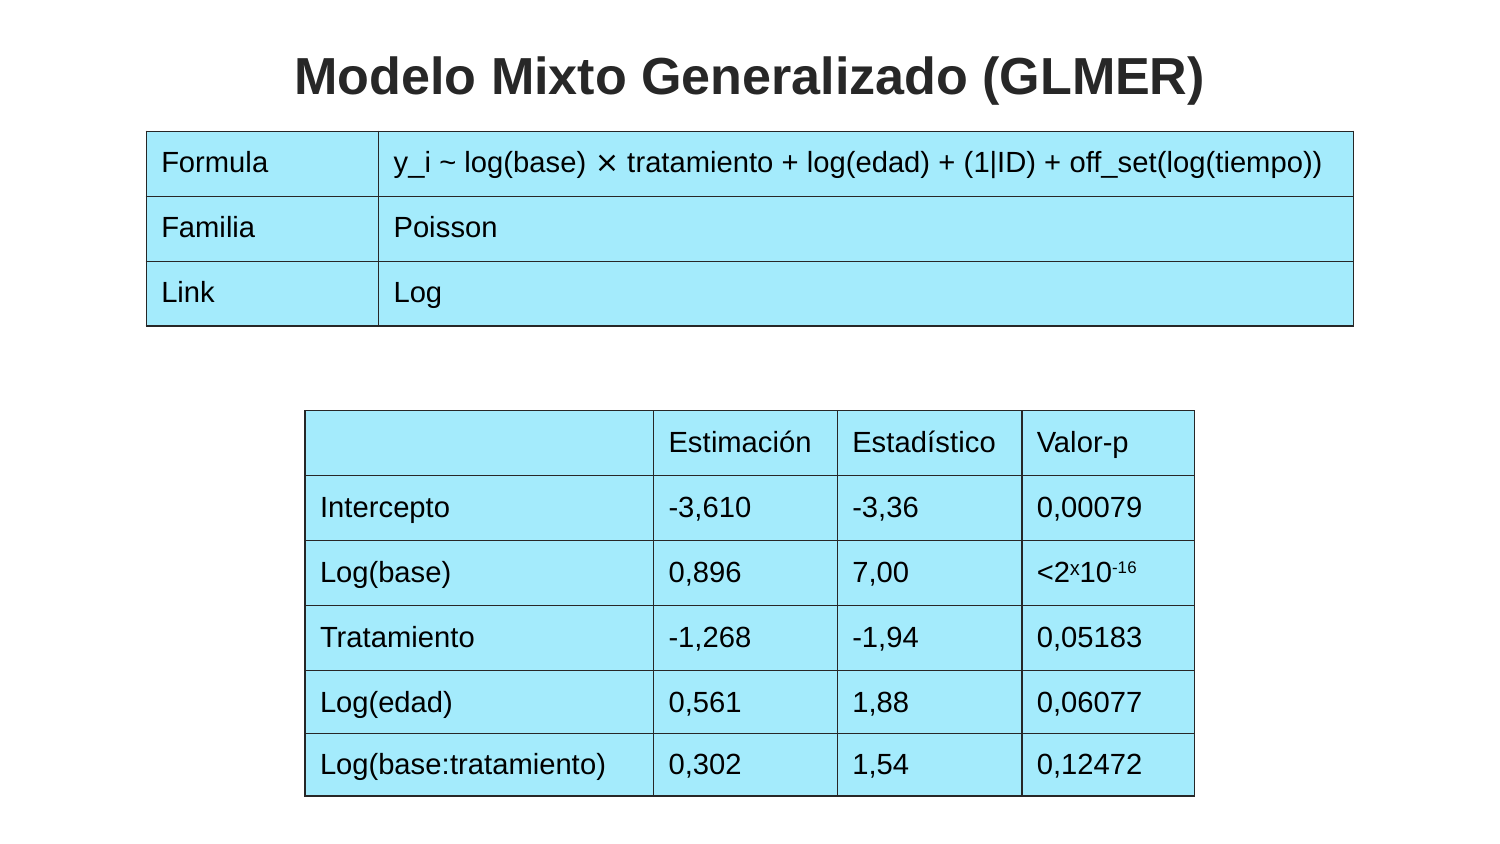

# Modelo Mixto Generalizado (GLMER)
| Formula | y\_i ~ log(base) ⨯ tratamiento + log(edad) + (1|ID) + off\_set(log(tiempo)) |
| --- | --- |
| Familia | Poisson |
| Link | Log |
|  | Estimación | Estadístico | Valor-p |
| --- | --- | --- | --- |
| Intercepto | -3,610 | -3,36 | 0,00079 |
| Log(base) | 0,896 | 7,00 | <2ˣ10-16 |
| Tratamiento | -1,268 | -1,94 | 0,05183 |
| Log(edad) | 0,561 | 1,88 | 0,06077 |
| Log(base:tratamiento) | 0,302 | 1,54 | 0,12472 |